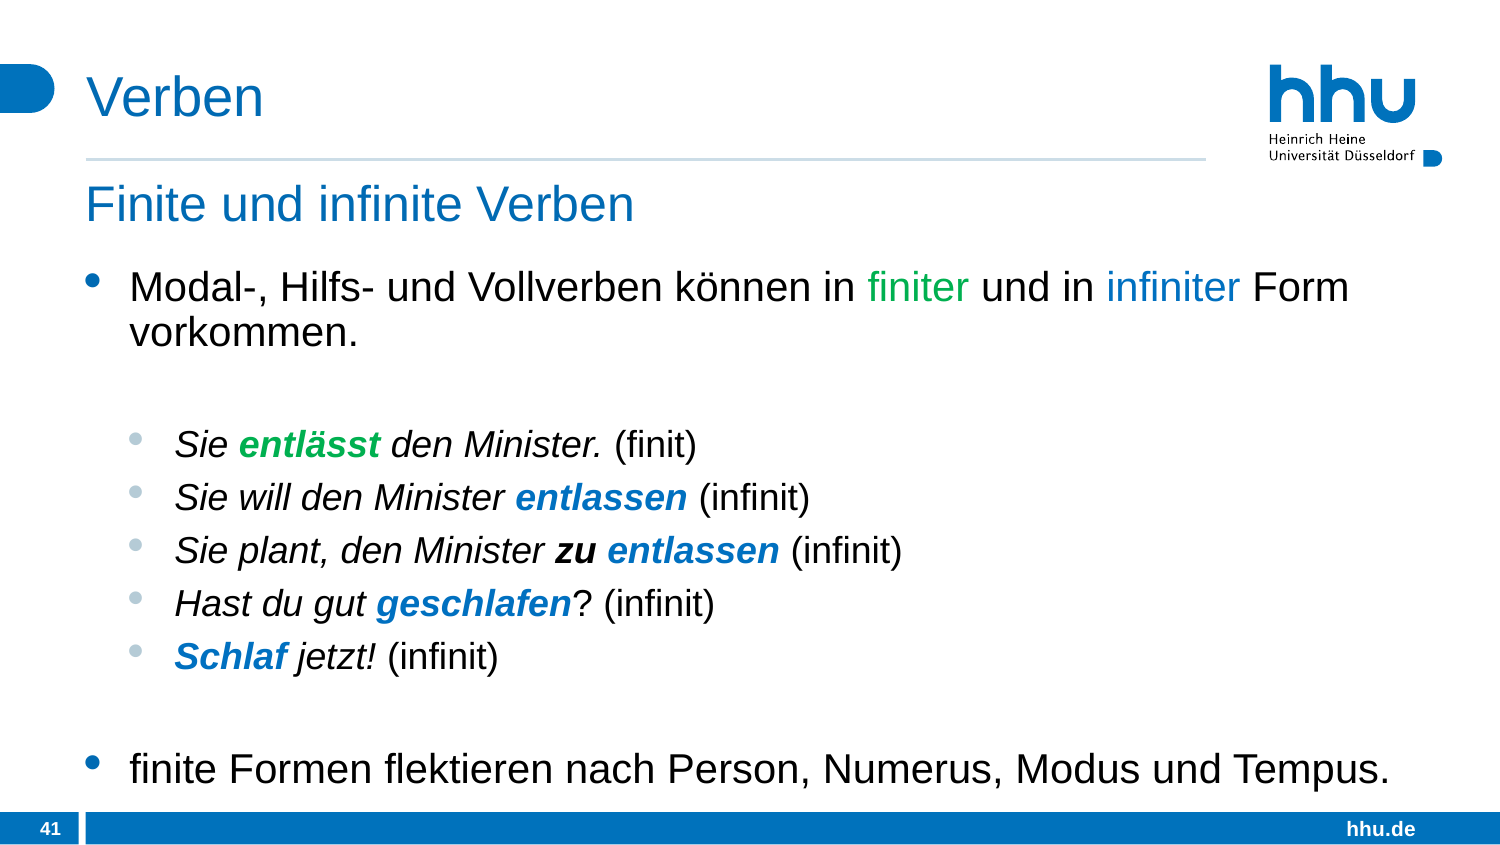

# Verben
Finite und infinite Verben
Modal-, Hilfs- und Vollverben können in finiter und in infiniter Form vorkommen.

Sie entlässt den Minister. (finit)
Sie will den Minister entlassen (infinit)
Sie plant, den Minister zu entlassen (infinit)
Hast du gut geschlafen? (infinit)
Schlaf jetzt! (infinit)

finite Formen flektieren nach Person, Numerus, Modus und Tempus.
41